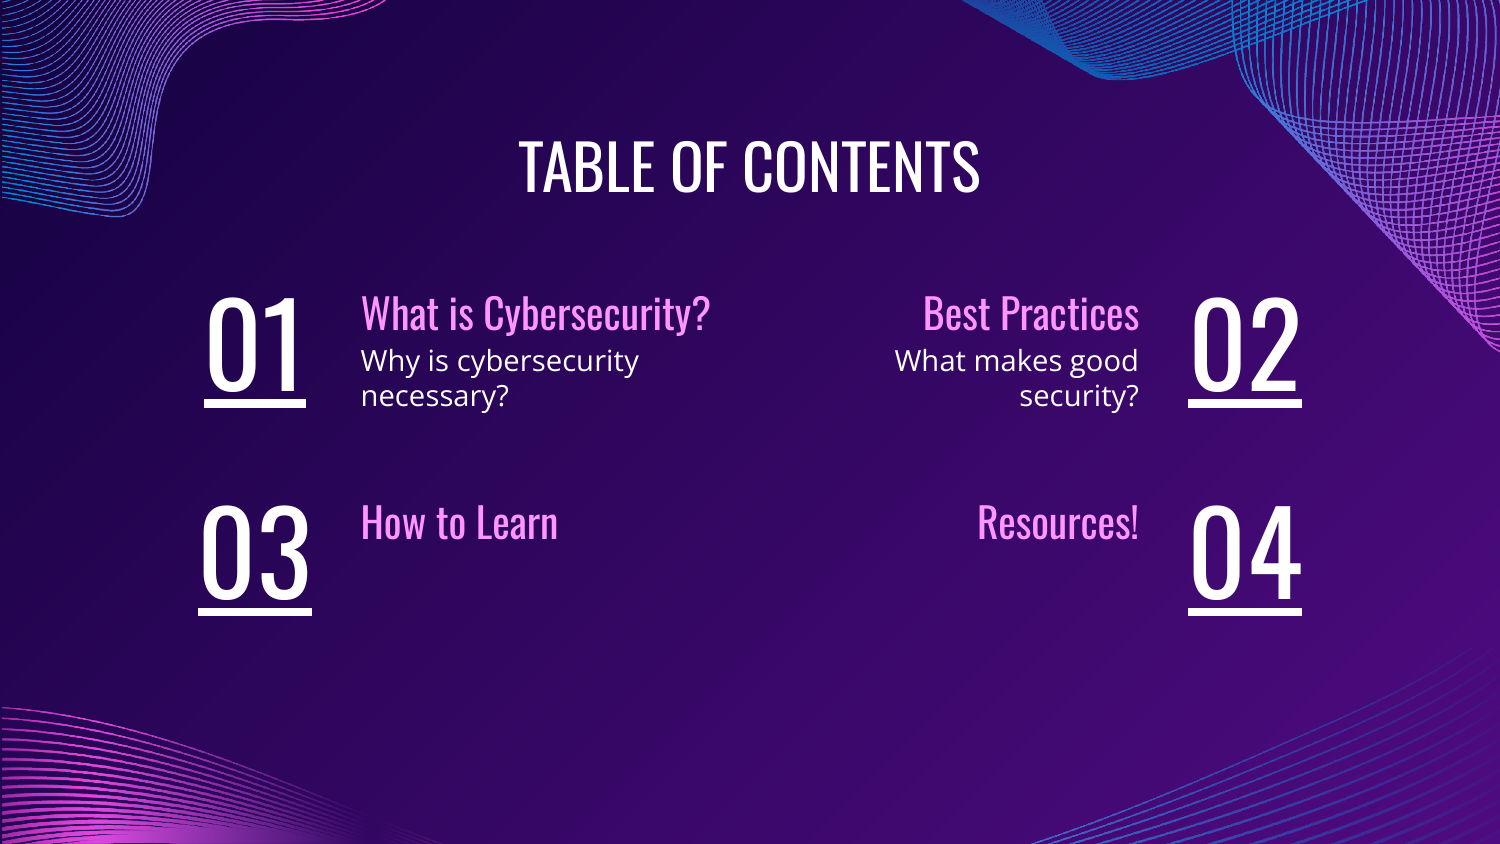

TABLE OF CONTENTS
What is Cybersecurity?
Best Practices
# 01
02
Why is cybersecurity necessary?
What makes good security?

How to Learn
Resources!
03
04